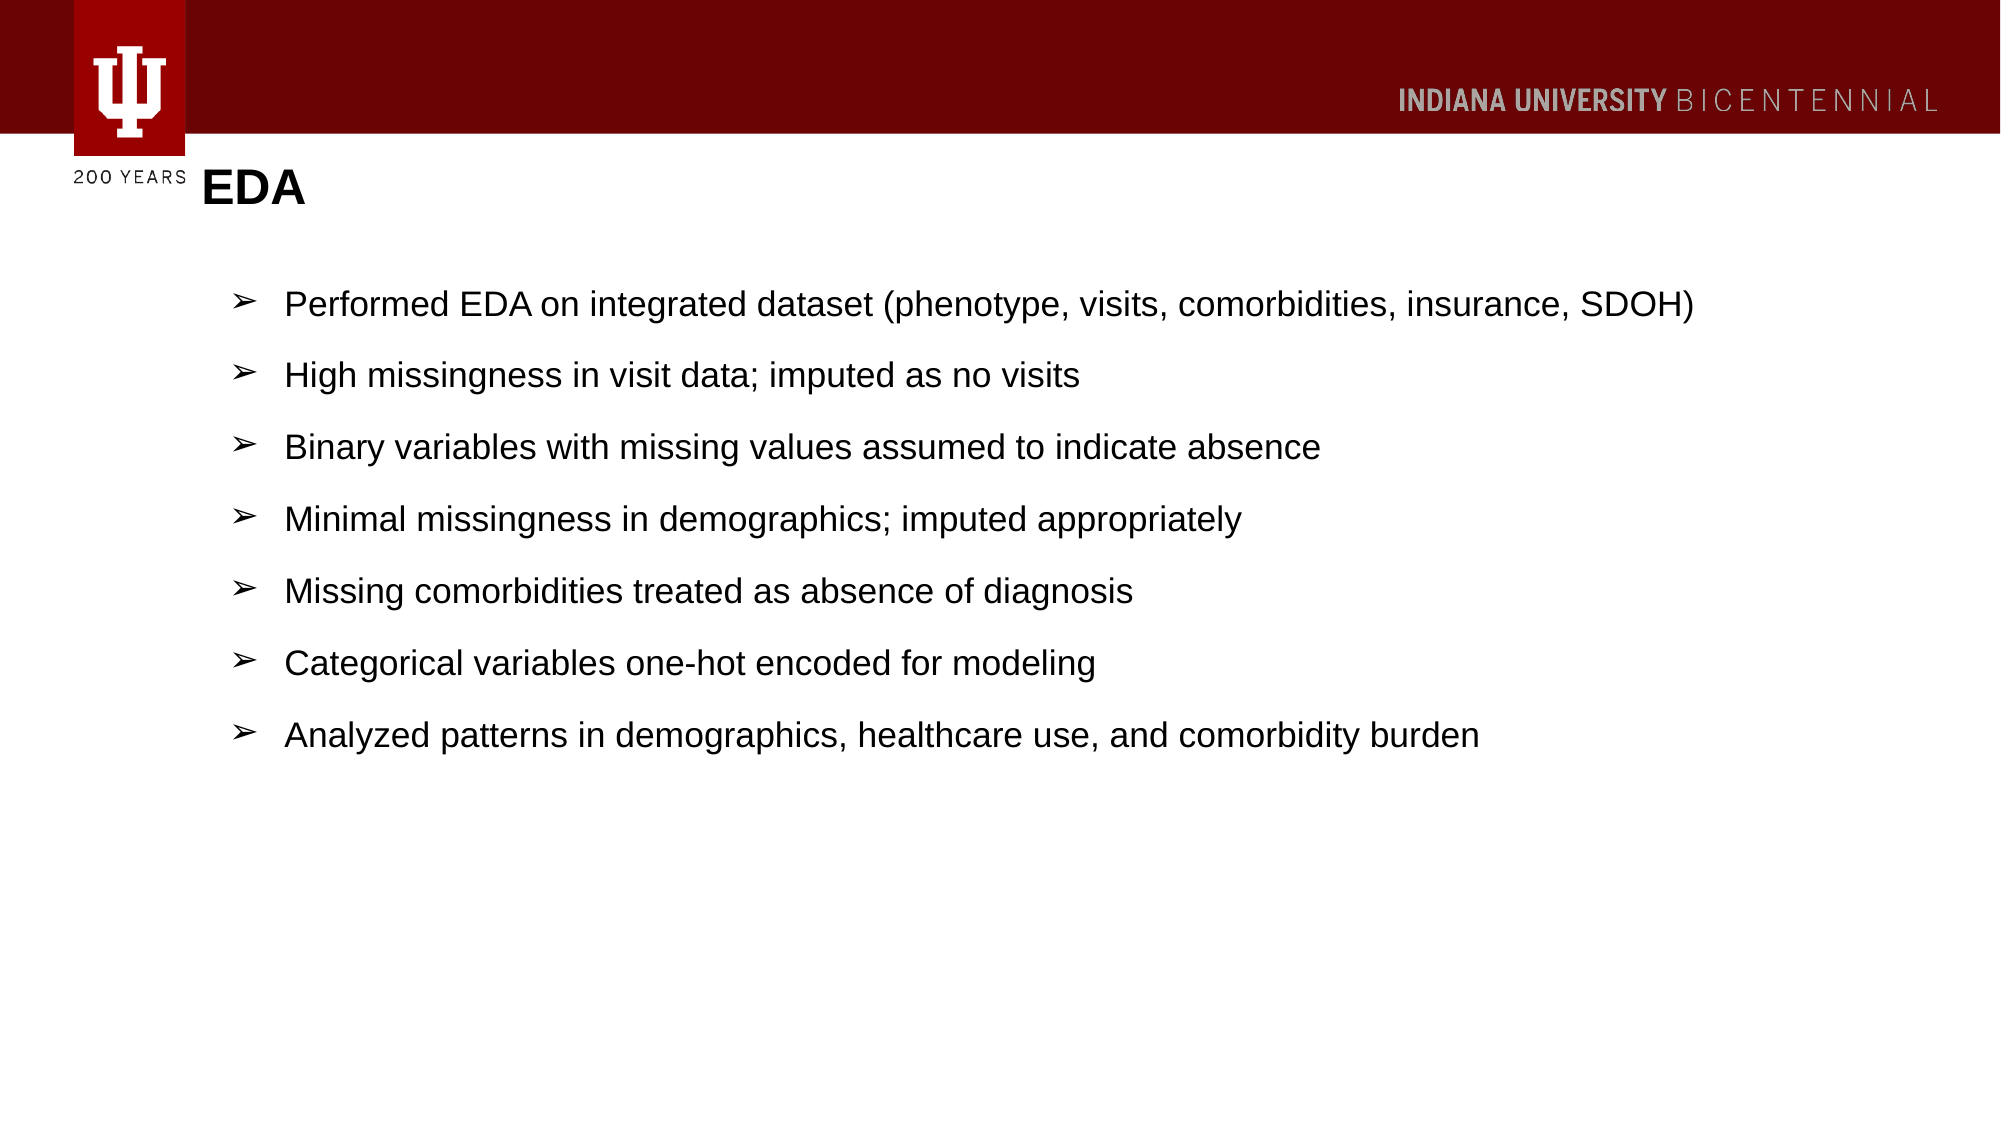

# EDA

Performed EDA on integrated dataset (phenotype, visits, comorbidities, insurance, SDOH)
High missingness in visit data; imputed as no visits
Binary variables with missing values assumed to indicate absence
Minimal missingness in demographics; imputed appropriately
Missing comorbidities treated as absence of diagnosis
Categorical variables one-hot encoded for modeling
Analyzed patterns in demographics, healthcare use, and comorbidity burden